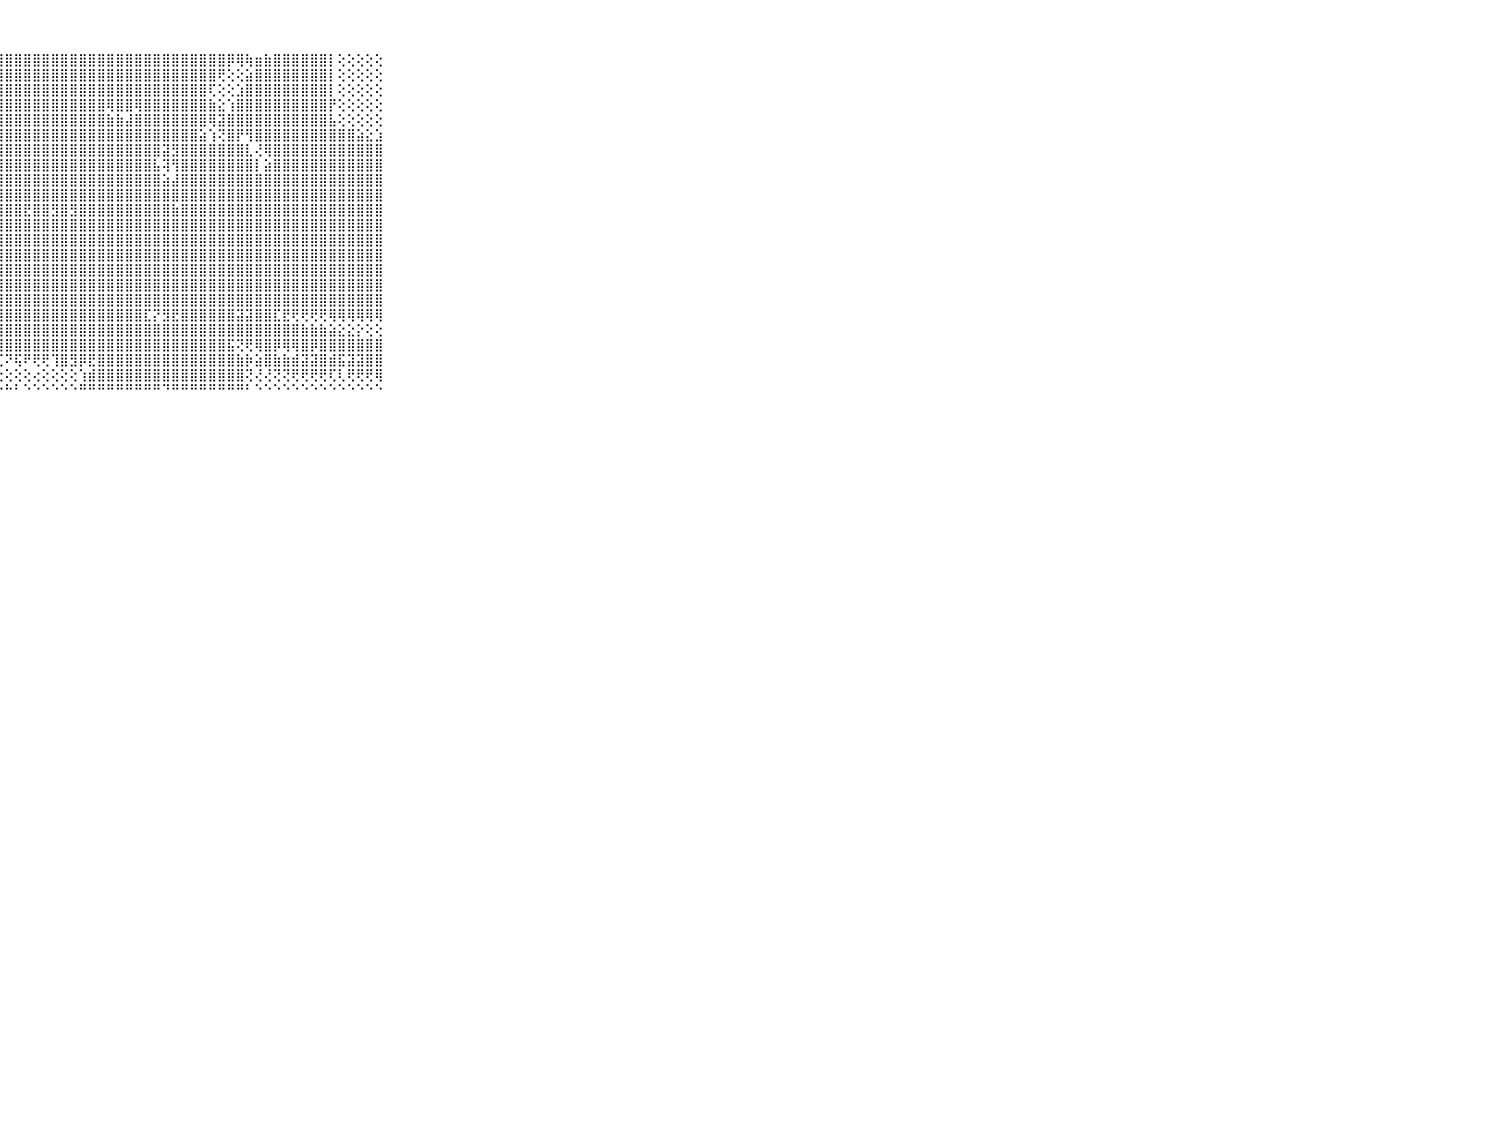

⠀⠀⠀⠀⠀⠀⠀⠀⠀⠀⠀⠀⢕⢕⢕⢕⢝⢿⣿⣿⣿⣿⣿⣿⣿⣿⣿⣿⣿⣿⣿⣿⣿⣿⣿⣿⣿⣿⣿⣿⣿⣿⣿⣿⣿⣿⣿⣿⣿⣿⣿⣿⡿⢿⢷⣶⣷⣿⣿⣿⣿⣿⣿⡇⢕⢕⢕⢕⢕⠀⠀⠀⠀⠀⠀⠀⠀⠀⠀⠀⠀
⠀⠀⠀⠀⠀⠀⠀⠀⠀⠀⠀⢑⢕⢜⢝⢝⢕⣕⣻⣿⣿⣿⣿⣿⣿⣿⣿⣿⣿⣿⣿⣿⣿⣿⣿⣿⣿⣿⣿⣿⣿⣿⣿⣿⣿⣿⣿⣿⣿⣿⣿⢟⢕⢕⣵⣿⣿⣿⣿⣿⣿⣿⣿⡇⢕⢕⢕⢕⢕⠀⠀⠀⠀⠀⠀⠀⠀⠀⠀⠀⠀
⠀⠀⠀⠀⠀⠀⠀⠀⠀⠀⠀⢕⢕⢕⢕⣱⣾⣿⣿⣿⣿⣿⣿⣿⣿⣿⣿⣿⣿⣿⣿⣿⣿⣿⣿⣿⣿⣿⣿⣿⣿⣿⣿⣿⣿⣿⣿⣿⣿⣿⢏⢕⢕⣱⣿⣿⣿⣿⣿⣿⣿⣿⣿⡇⢕⢕⢕⢕⢕⠀⠀⠀⠀⠀⠀⠀⠀⠀⠀⠀⠀
⠀⠀⠀⠀⠀⠀⠀⠀⠀⠀⠀⢱⣿⣷⣷⣿⣿⣿⣿⣿⣿⣿⣿⣿⣿⣿⣿⣿⣿⣿⣿⣿⣿⣿⣿⣿⣿⣿⣿⢿⣿⣿⢿⣿⣿⣿⣿⣿⣿⣿⣷⣕⢱⣿⣿⣿⣿⣿⣿⣿⣿⣿⣿⡟⢕⢕⢕⢕⢕⠀⠀⠀⠀⠀⠀⠀⠀⠀⠀⠀⠀
⠀⠀⠀⠀⠀⠀⠀⠀⠀⠀⠀⢸⣿⣿⣿⣿⣿⣿⣿⣿⣿⣿⣿⣿⣿⣿⣿⣿⣿⣿⣿⣿⣿⣿⣿⣿⣿⣿⣿⣷⣷⣼⣿⣿⣿⣿⣿⣿⣿⣿⢿⣽⣿⣿⣿⣿⣿⣿⣿⣿⣿⣿⣿⣧⢕⢕⢕⢕⢕⠀⠀⠀⠀⠀⠀⠀⠀⠀⠀⠀⠀
⠀⠀⠀⠀⠀⠀⠀⠀⠀⠀⠀⢸⣿⣿⣿⣿⣿⣿⣿⣿⣿⣿⣿⣿⣿⣿⣿⣿⣿⣿⣿⣿⣿⣿⣿⣿⣿⣿⣿⣿⣿⣿⣿⣿⣿⣿⣿⣿⣿⣵⢱⢝⣿⡟⢻⣿⣿⣿⣿⣿⣿⣿⣿⣿⣿⣿⣵⣕⣱⠀⠀⠀⠀⠀⠀⠀⠀⠀⠀⠀⠀
⠀⠀⠀⠀⠀⠀⠀⠀⠀⠀⠀⢸⣿⣿⣿⣿⣿⣿⣿⣿⣿⣿⣿⣿⣿⣿⣿⣿⣿⣿⣿⣿⣿⣿⣿⣿⣿⣿⣿⣿⣿⣿⣿⣿⣿⣽⣻⣿⣿⣿⣿⣿⣿⣿⣇⢜⢿⣿⣿⣿⣿⣿⣿⣿⣿⣿⣿⣿⣿⠀⠀⠀⠀⠀⠀⠀⠀⠀⠀⠀⠀
⠀⠀⠀⠀⠀⠀⠀⠀⠀⠀⠀⢸⣿⣿⣿⣿⣿⣿⣿⣿⣿⣿⣿⣿⣿⣿⣿⣿⣿⣿⣿⣿⣿⣿⣿⣿⣿⣿⣿⣿⣿⣿⣿⣿⣧⢽⢻⣿⣿⣿⣿⣿⣿⣿⣿⡇⣵⣿⣿⣿⣿⣿⣿⣿⣿⣿⣿⣿⣿⠀⠀⠀⠀⠀⠀⠀⠀⠀⠀⠀⠀
⠀⠀⠀⠀⠀⠀⠀⠀⠀⠀⠀⢸⣿⣿⣿⣿⣿⣿⣿⣿⣿⣿⣿⣿⣿⣿⣿⣿⣿⣿⣿⣿⣿⣿⣿⣿⣿⣿⣿⣿⣿⣿⣿⣿⣿⣵⣼⣿⣿⣿⣿⣿⣿⣿⣿⣿⣿⣿⣿⣿⣿⣿⣿⣿⣿⣿⣿⣿⣿⠀⠀⠀⠀⠀⠀⠀⠀⠀⠀⠀⠀
⠀⠀⠀⠀⠀⠀⠀⠀⠀⠀⠀⢸⣿⣿⣿⣿⣿⣿⣿⣿⣿⣿⣿⣿⣿⣿⣿⣿⣿⣿⣿⣿⣿⣿⣿⣿⣿⣿⣿⣿⣿⣿⣿⣿⣿⣿⣿⣿⣿⣿⣿⣿⣿⣿⣿⣿⣿⣿⣿⣿⣿⣿⣿⣿⣿⣿⣿⣿⣿⠀⠀⠀⠀⠀⠀⠀⠀⠀⠀⠀⠀
⠀⠀⠀⠀⠀⠀⠀⠀⠀⠀⠀⢸⣿⣿⣿⣿⣿⣿⣿⣿⣿⣿⣿⣿⣿⣿⣿⣿⣿⣿⣟⣿⣿⣻⣿⣻⣿⣿⣿⣿⣿⣿⣿⣿⣿⣿⣷⣿⣿⣿⣿⣿⣿⣿⣿⣿⣿⣿⣿⣿⣿⣿⣿⣿⣿⣿⣿⣿⣿⠀⠀⠀⠀⠀⠀⠀⠀⠀⠀⠀⠀
⠀⠀⠀⠀⠀⠀⠀⠀⠀⠀⠀⢸⣿⣿⣿⣿⣿⣿⣿⣿⣿⣞⣗⣿⣿⣿⣿⣿⣿⣿⣿⣿⣿⣿⣿⣿⣿⣿⣿⣿⣿⣿⣿⣿⣿⣿⣿⣿⣿⣿⣿⣿⣿⣿⣿⣿⣿⣿⣿⣿⣿⣿⣿⣿⣿⣿⣿⣿⣿⠀⠀⠀⠀⠀⠀⠀⠀⠀⠀⠀⠀
⠀⠀⠀⠀⠀⠀⠀⠀⠀⠀⠀⢸⣿⣿⣿⣿⣿⣿⣿⣿⣿⡿⡿⣿⣿⣿⣿⣿⣿⣿⣿⣿⣿⣿⣿⣿⣿⣿⣿⣿⣿⣿⣿⣿⣿⣿⣿⣿⣿⣿⣿⣿⣿⣿⣿⣿⣿⣿⣿⣿⣿⣿⣿⣿⣿⣿⣿⣿⣿⠀⠀⠀⠀⠀⠀⠀⠀⠀⠀⠀⠀
⠀⠀⠀⠀⠀⠀⠀⠀⠀⠀⠀⢸⣿⣿⣿⣿⣿⣿⣿⣿⣿⣿⣿⣿⣿⣿⣿⣿⣿⣿⣿⣿⣿⣿⣿⣿⣿⣿⣿⣿⣿⣿⣿⣿⣿⣿⣿⣿⣿⣿⣿⣿⣿⣿⣿⣿⣿⣿⣿⣿⣿⣿⣿⣿⣿⣿⣿⣿⣿⠀⠀⠀⠀⠀⠀⠀⠀⠀⠀⠀⠀
⠀⠀⠀⠀⠀⠀⠀⠀⠀⠀⠀⢸⣿⣿⣿⣿⣿⣿⣿⣿⣿⣿⣿⣿⣿⣿⣿⣿⣿⣿⣿⣿⣿⣿⣿⣿⣿⣿⣿⣿⣿⣿⣿⣿⣿⣿⣿⣿⣿⣿⣿⣿⣿⣿⣿⣿⣿⣿⣿⣿⣿⣿⣿⣿⣿⣿⣿⣿⣿⠀⠀⠀⠀⠀⠀⠀⠀⠀⠀⠀⠀
⠀⠀⠀⠀⠀⠀⠀⠀⠀⠀⠀⢸⣿⣿⣿⣿⣿⣿⣿⣿⣿⣿⣿⣿⣿⣿⣿⣿⣿⣿⣿⣿⣿⣿⣿⣿⣿⣿⣿⣿⣿⣿⣿⣿⣿⣿⣿⣿⣿⣿⣿⣿⣿⣿⣿⣿⣿⣿⣿⣿⣿⣿⣿⣿⣿⣿⣿⣿⣿⠀⠀⠀⠀⠀⠀⠀⠀⠀⠀⠀⠀
⠀⠀⠀⠀⠀⠀⠀⠀⠀⠀⠀⢸⣿⣿⣿⣿⣿⣿⣿⣿⣿⣿⣿⣿⣿⣿⣿⣿⣿⣿⣿⣿⣿⣿⣿⣿⣿⣿⣿⣿⣿⣿⣿⣿⣿⣿⣿⣿⣿⣿⣿⣿⣿⣿⣿⣿⣿⣿⣿⣿⣿⣿⣿⣿⣿⣿⣿⣿⣿⠀⠀⠀⠀⠀⠀⠀⠀⠀⠀⠀⠀
⠀⠀⠀⠀⠀⠀⠀⠀⠀⠀⠀⠐⢕⢜⢝⢝⢝⣽⣿⣿⣿⣿⣿⣿⣿⣿⣿⣿⣿⣿⣿⣿⣿⣿⣿⣿⣿⣿⣿⣿⣿⣿⣿⣏⡝⣻⣟⣿⣿⣿⣿⣿⣿⣽⣽⣿⣿⣏⣟⢟⢟⢟⢟⢿⢿⢿⢿⢿⢿⠀⠀⠀⠀⠀⠀⠀⠀⠀⠀⠀⠀
⠀⠀⠀⠀⠀⠀⠀⠀⠀⠀⠀⢱⣳⣧⣵⣕⢜⢜⢕⢜⢕⢸⣿⣿⣿⣿⣿⣿⣿⣿⣿⣿⣿⣿⣿⣿⣿⣿⣿⣿⣿⣿⣿⣿⣿⣿⣿⣿⣿⣿⣿⣿⣿⣿⣿⣿⣿⣿⣿⣿⣷⣷⣷⣵⣕⣕⡕⢕⢕⠀⠀⠀⠀⠀⠀⠀⠀⠀⠀⠀⠀
⠀⠀⠀⠀⠀⠀⠀⠀⠀⠀⠀⢐⣜⣝⣟⣟⣾⣗⣇⣕⣕⣕⣿⣿⣿⣿⣿⣿⣿⣿⣿⣿⣿⣿⣿⣿⣿⣿⣿⣿⣿⣿⣿⣿⣿⣿⣿⣿⣿⣿⣿⣿⣯⢝⢟⢿⣿⡿⢿⢿⣿⡿⣿⣿⣿⣿⣿⣿⣿⠀⠀⠀⠀⠀⠀⠀⠀⠀⠀⠀⠀
⠀⠀⠀⠀⠀⠀⠀⠀⠀⠀⠀⠜⢟⢟⢟⢟⢟⢟⢟⢻⢟⢻⢟⢝⢟⢟⢟⢏⠝⢯⠟⢟⢟⢹⣿⣻⡿⣟⣿⣿⣿⣿⣿⣿⣿⣿⣿⣿⣿⣿⣿⣿⣿⣷⡷⣵⣿⣷⣷⣾⣽⣽⣿⣾⣯⣽⣽⣿⣿⠀⠀⠀⠀⠀⠀⠀⠀⠀⠀⠀⠀
⠀⠀⠀⠀⠀⠀⠀⠀⠀⠀⠀⢔⡵⢕⢕⢕⢕⢕⡕⢕⢕⣱⡕⢕⢔⢕⢕⢕⢕⢕⢕⢔⢕⢕⢕⢕⢱⣾⣿⣿⣿⣿⣿⣿⣿⣿⣿⣿⣿⣿⣿⣿⣿⣿⢝⢜⢜⢝⢝⢟⢟⢟⢟⢏⢇⢟⢟⢟⢿⠀⠀⠀⠀⠀⠀⠀⠀⠀⠀⠀⠀
⠀⠀⠀⠀⠀⠀⠀⠀⠀⠀⠀⠑⠙⠃⠑⠑⠙⠃⠑⠛⠛⠙⠑⠃⠑⠓⠛⠓⠓⠃⠑⠑⠑⠑⠑⠑⠛⠛⠛⠛⠛⠛⠛⠛⠛⠙⠛⠛⠛⠛⠛⠛⠛⠛⠃⠑⠑⠑⠑⠑⠑⠑⠑⠑⠑⠑⠑⠑⠑⠀⠀⠀⠀⠀⠀⠀⠀⠀⠀⠀⠀